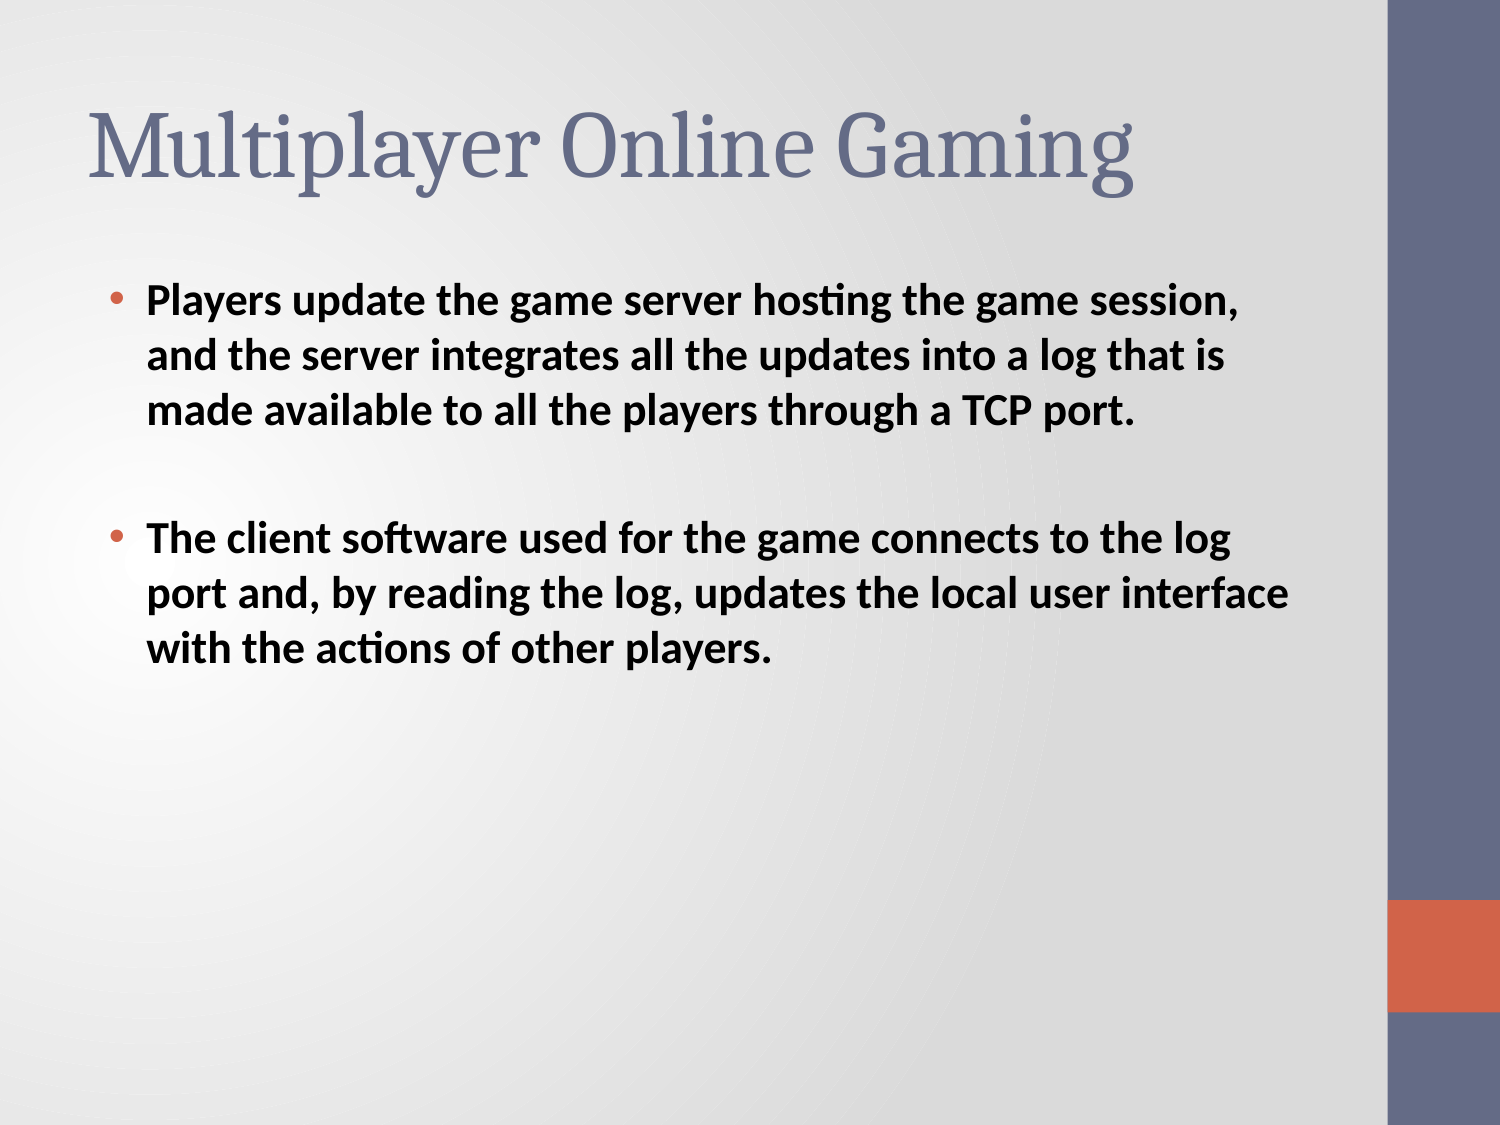

# Multiplayer Online Gaming
Players update the game server hosting the game session, and the server integrates all the updates into a log that is made available to all the players through a TCP port.

The client software used for the game connects to the log port and, by reading the log, updates the local user interface with the actions of other players.